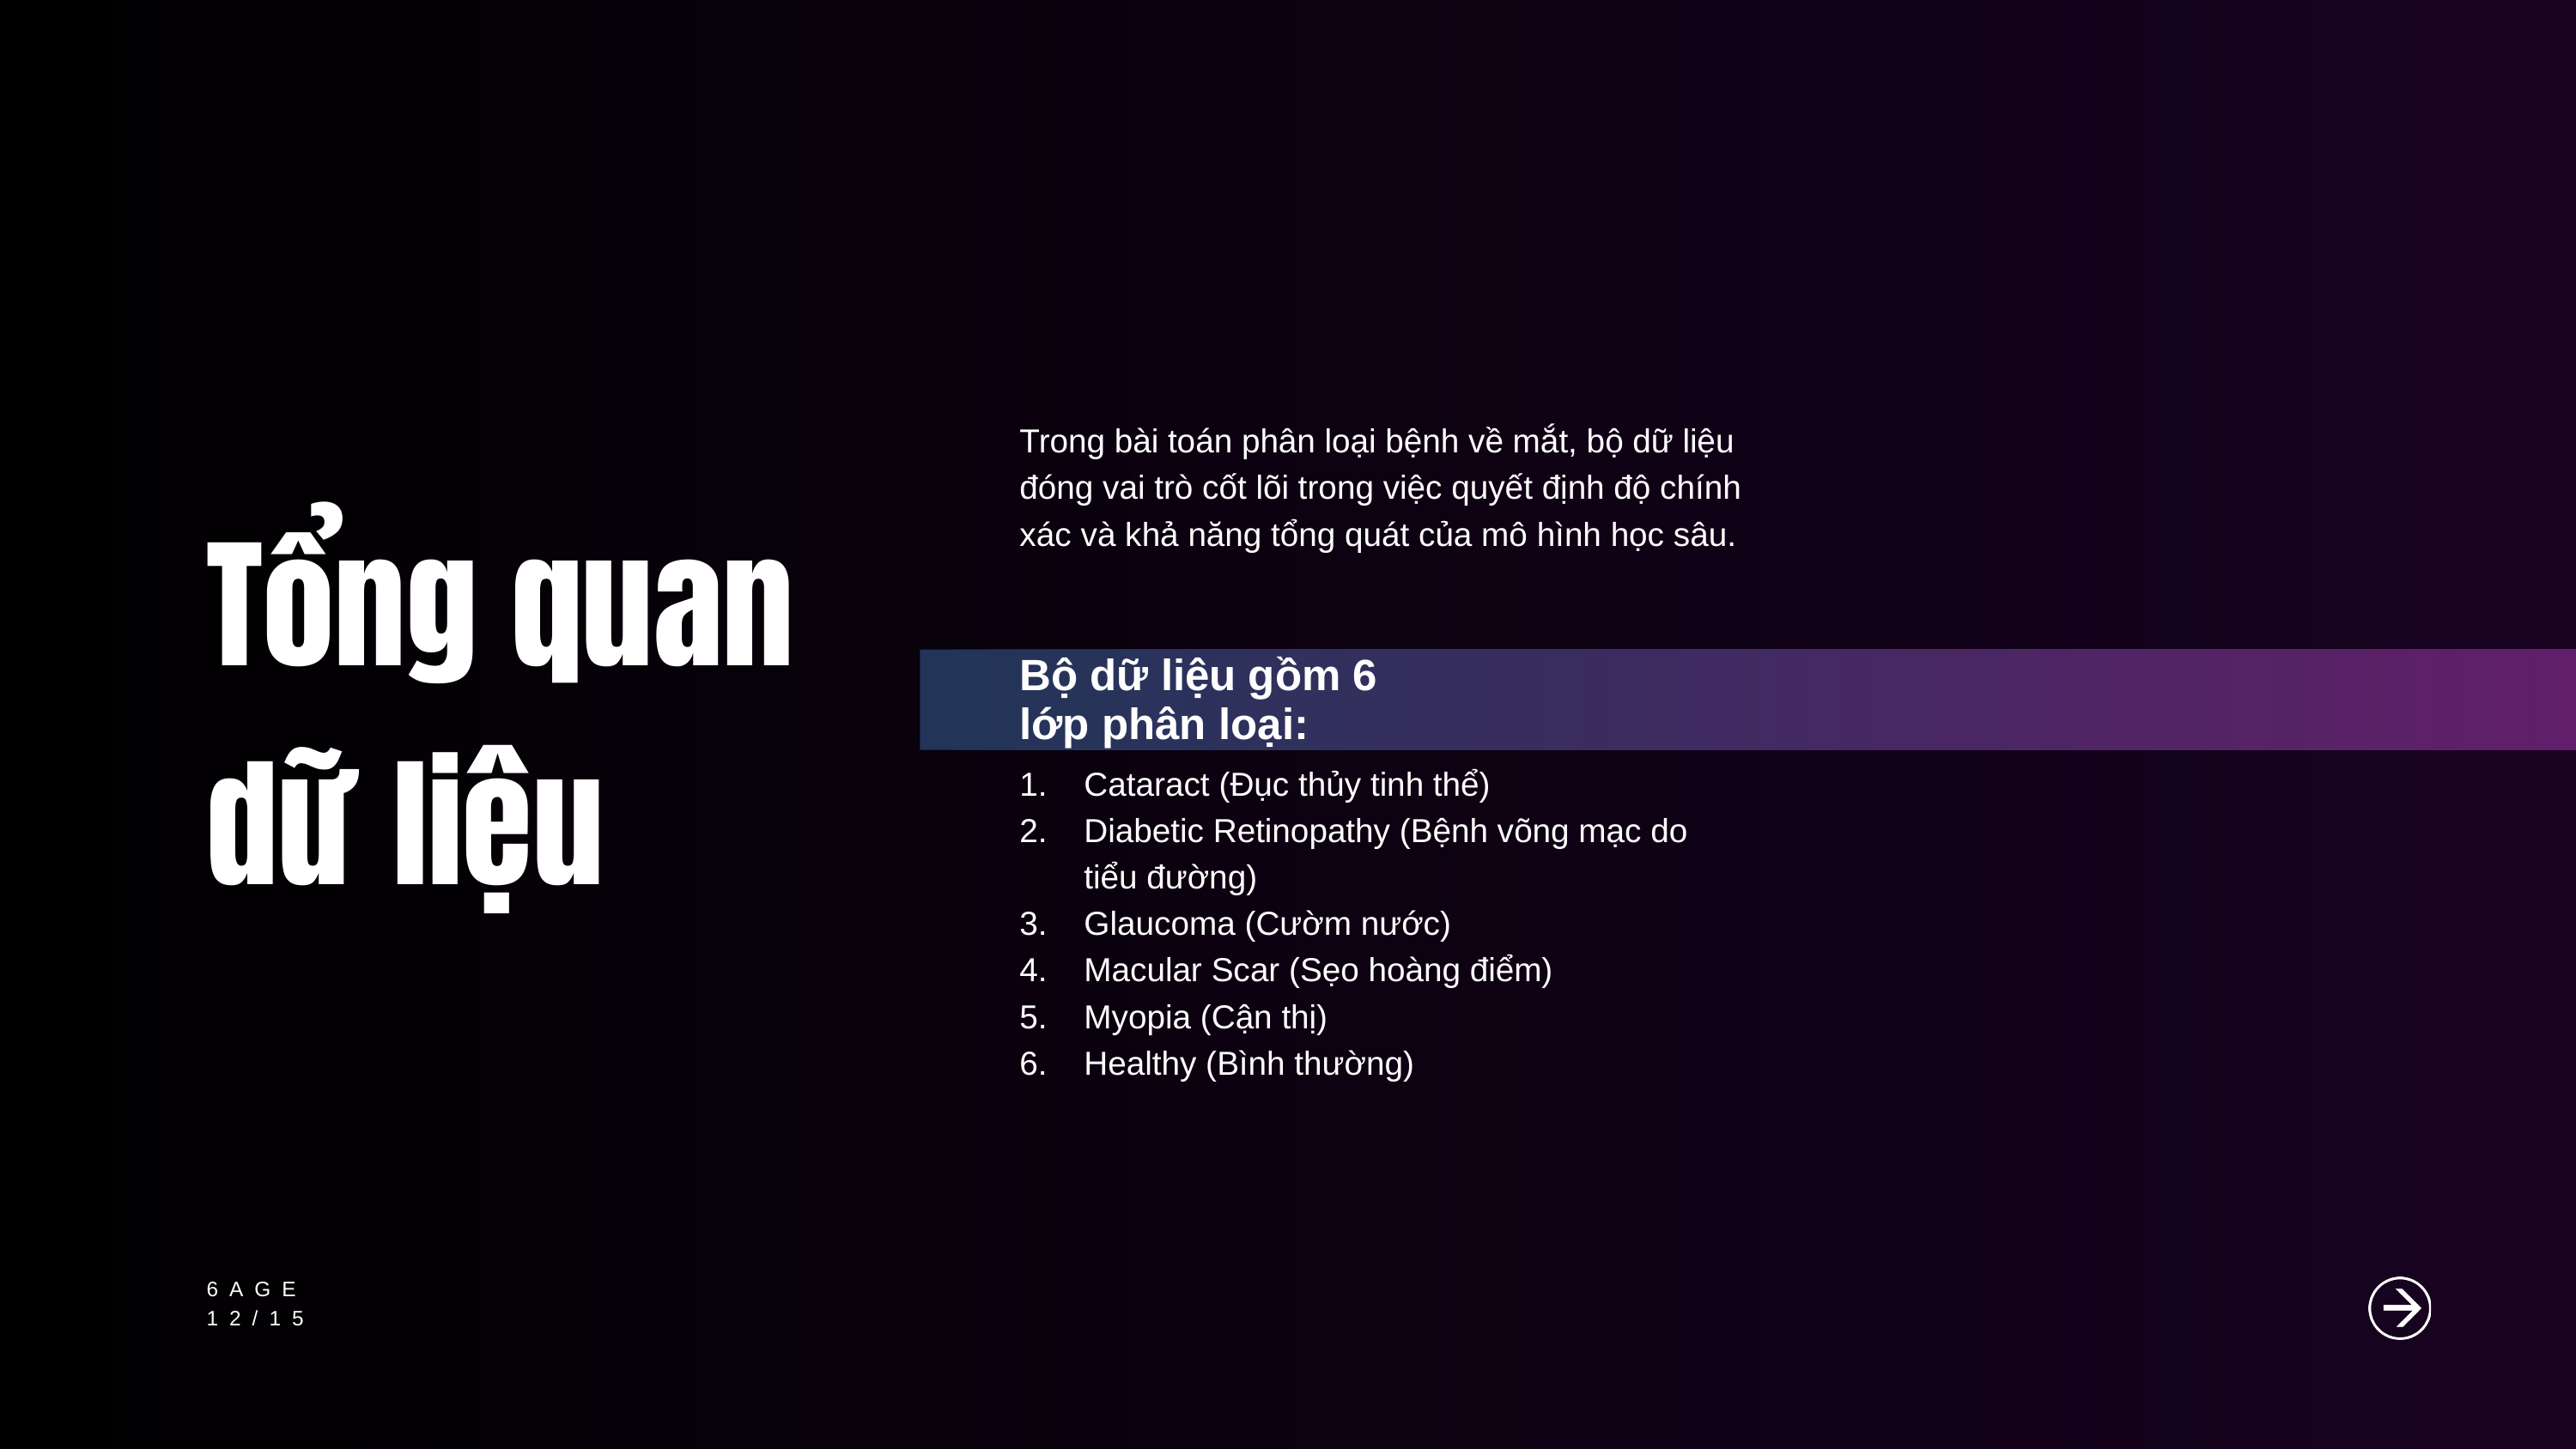

Trong bài toán phân loại bệnh về mắt, bộ dữ liệu đóng vai trò cốt lõi trong việc quyết định độ chính xác và khả năng tổng quát của mô hình học sâu.
Tổng quan dữ liệu

Bộ dữ liệu gồm 6 lớp phân loại:
Cataract (Đục thủy tinh thể)
Diabetic Retinopathy (Bệnh võng mạc do tiểu đường)
Glaucoma (Cườm nước)
Macular Scar (Sẹo hoàng điểm)
Myopia (Cận thị)
Healthy (Bình thường)
6AGE
12/15